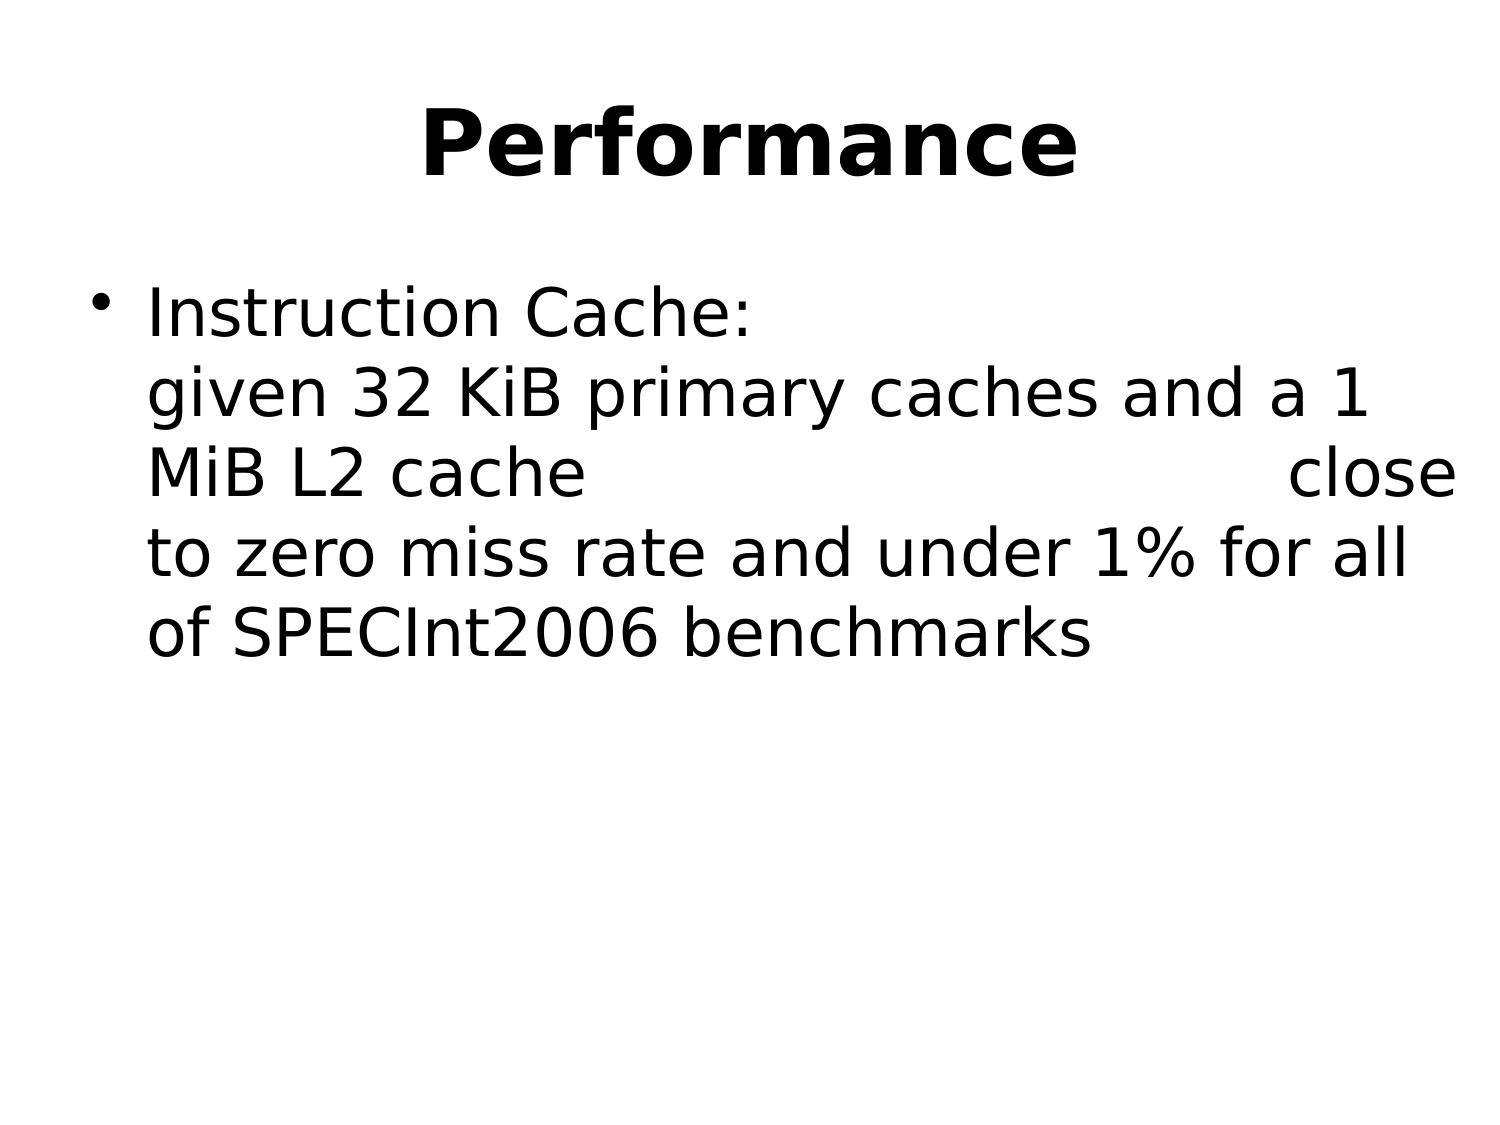

# Performance
Instruction Cache:                            given 32 KiB primary caches and a 1 MiB L2 cache                                 close to zero miss rate and under 1% for all of SPECInt2006 benchmarks